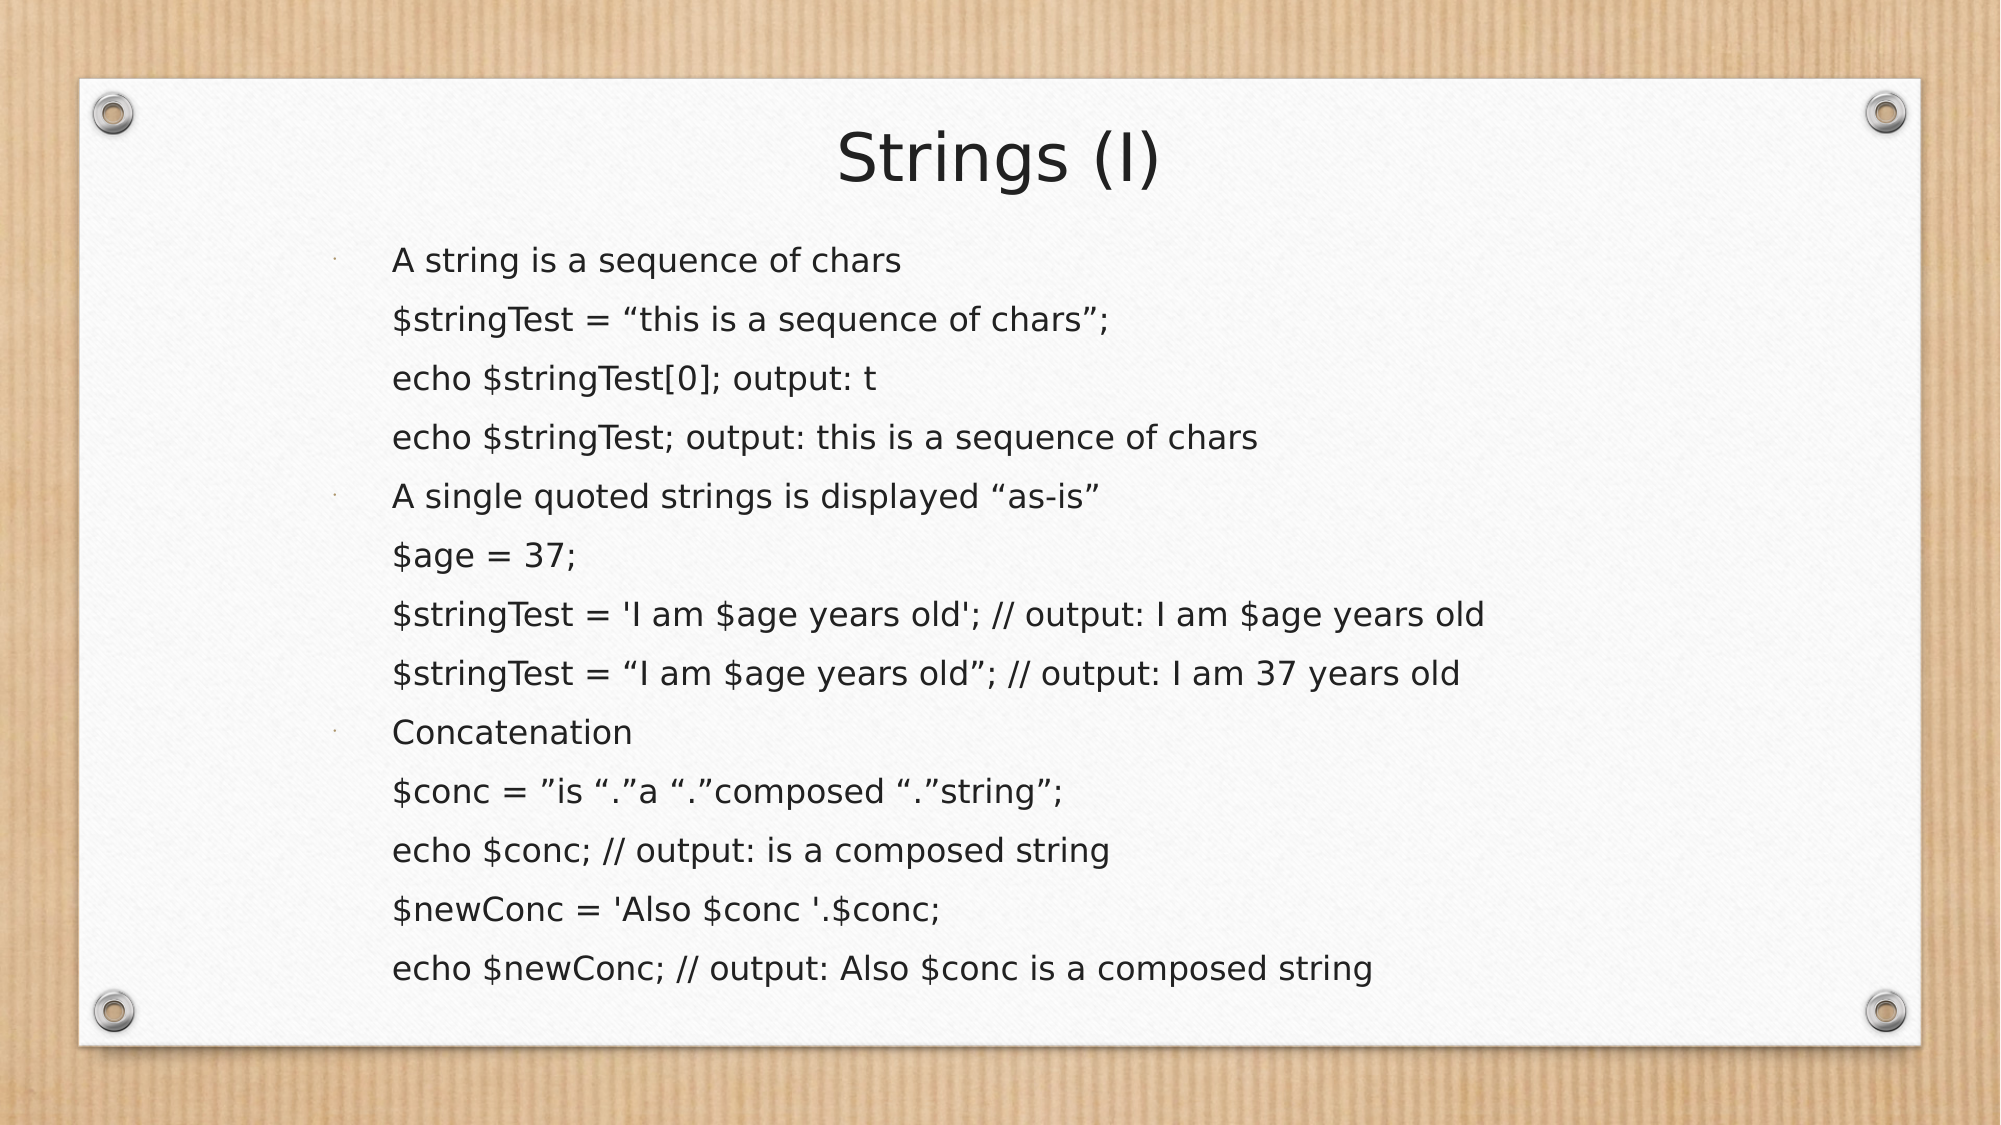

# Strings (I)
A string is a sequence of chars
	$stringTest = “this is a sequence of chars”;
	echo $stringTest[0]; output: t
	echo $stringTest; output: this is a sequence of chars
A single quoted strings is displayed “as-is”
	$age = 37;
	$stringTest = 'I am $age years old'; // output: I am $age years old
	$stringTest = “I am $age years old”; // output: I am 37 years old
Concatenation
	$conc = ”is “.”a “.”composed “.”string”;
	echo $conc; // output: is a composed string
	$newConc = 'Also $conc '.$conc;
	echo $newConc; // output: Also $conc is a composed string